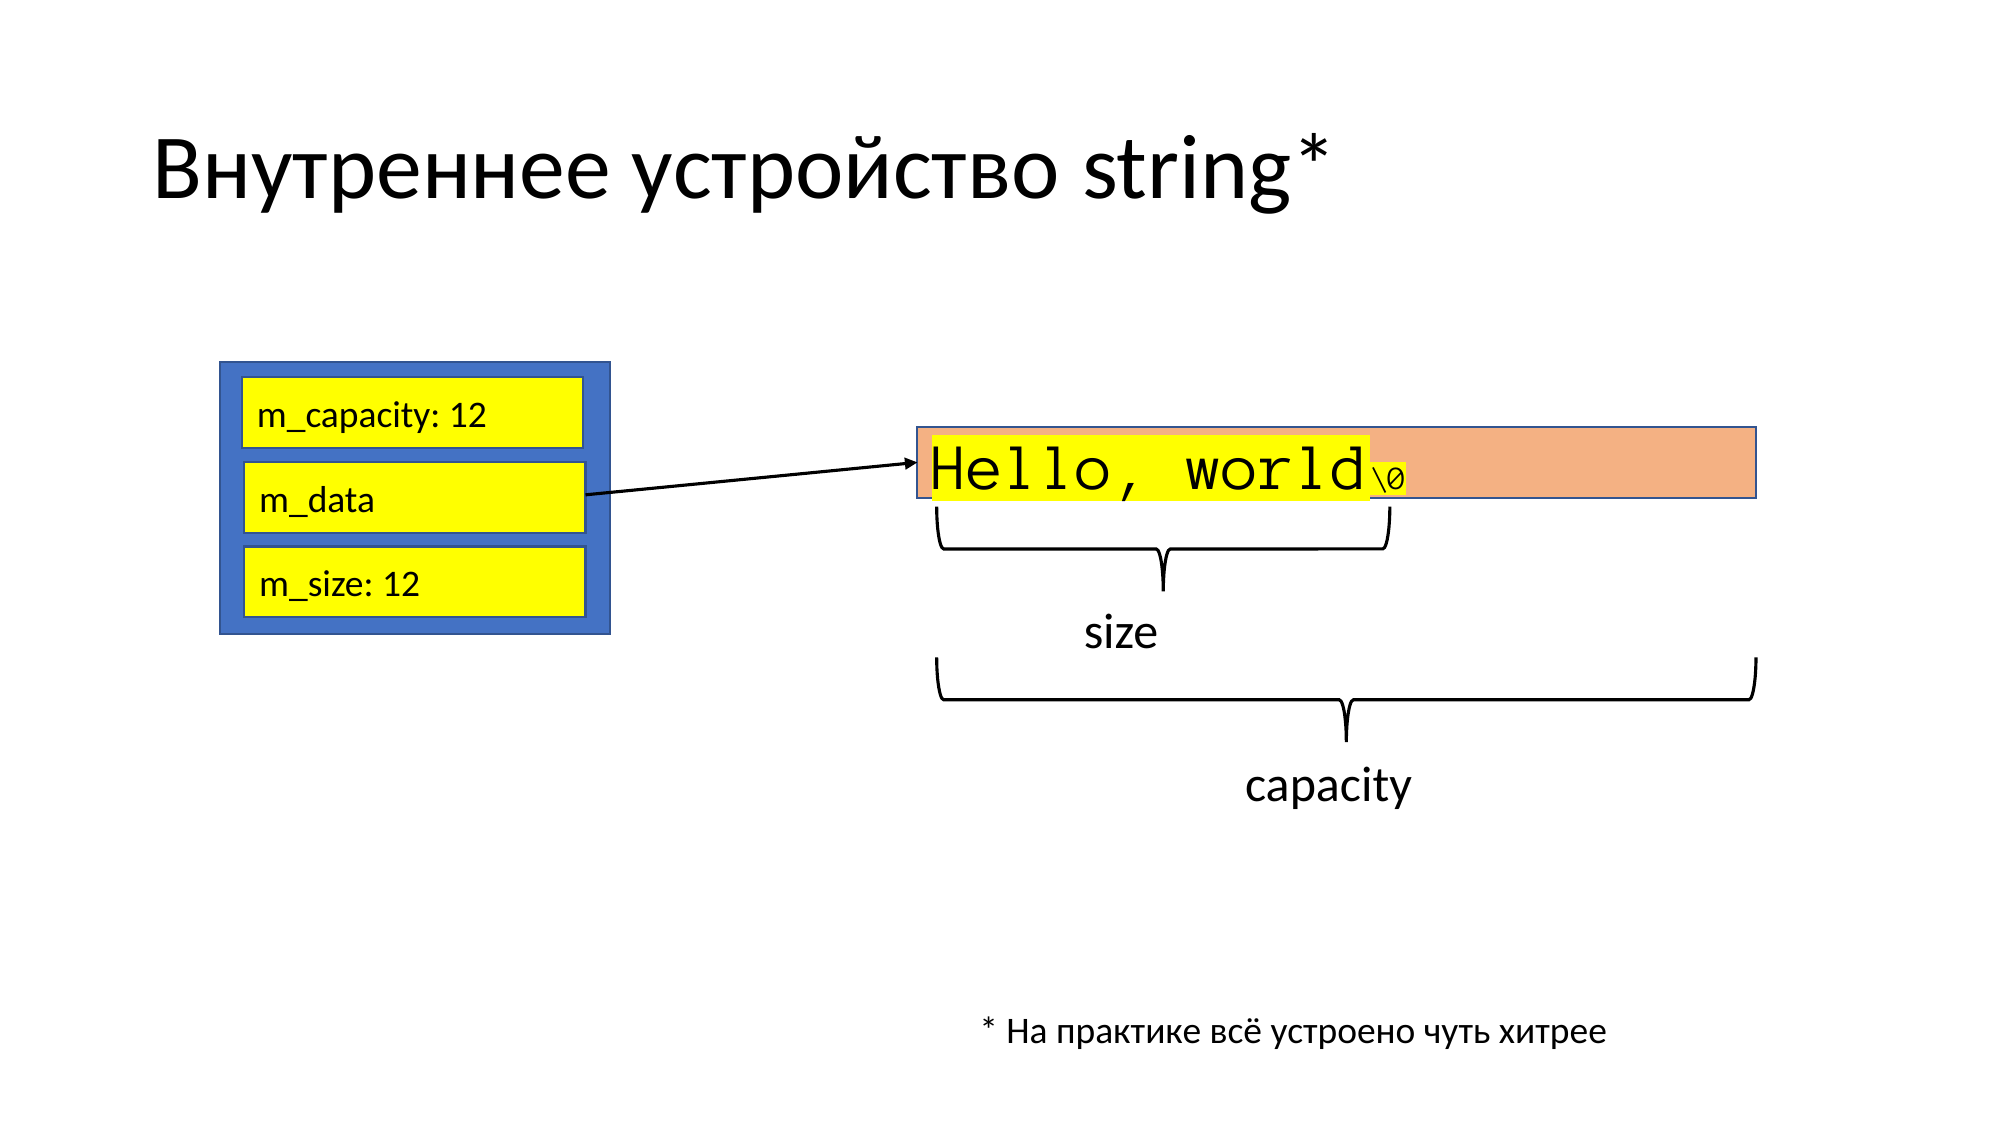

# Внутреннее устройство string*

m_capacity: 12
Hello, world\0
m_data
m_size: 12
size
capacity
* На практике всё устроено чуть хитрее